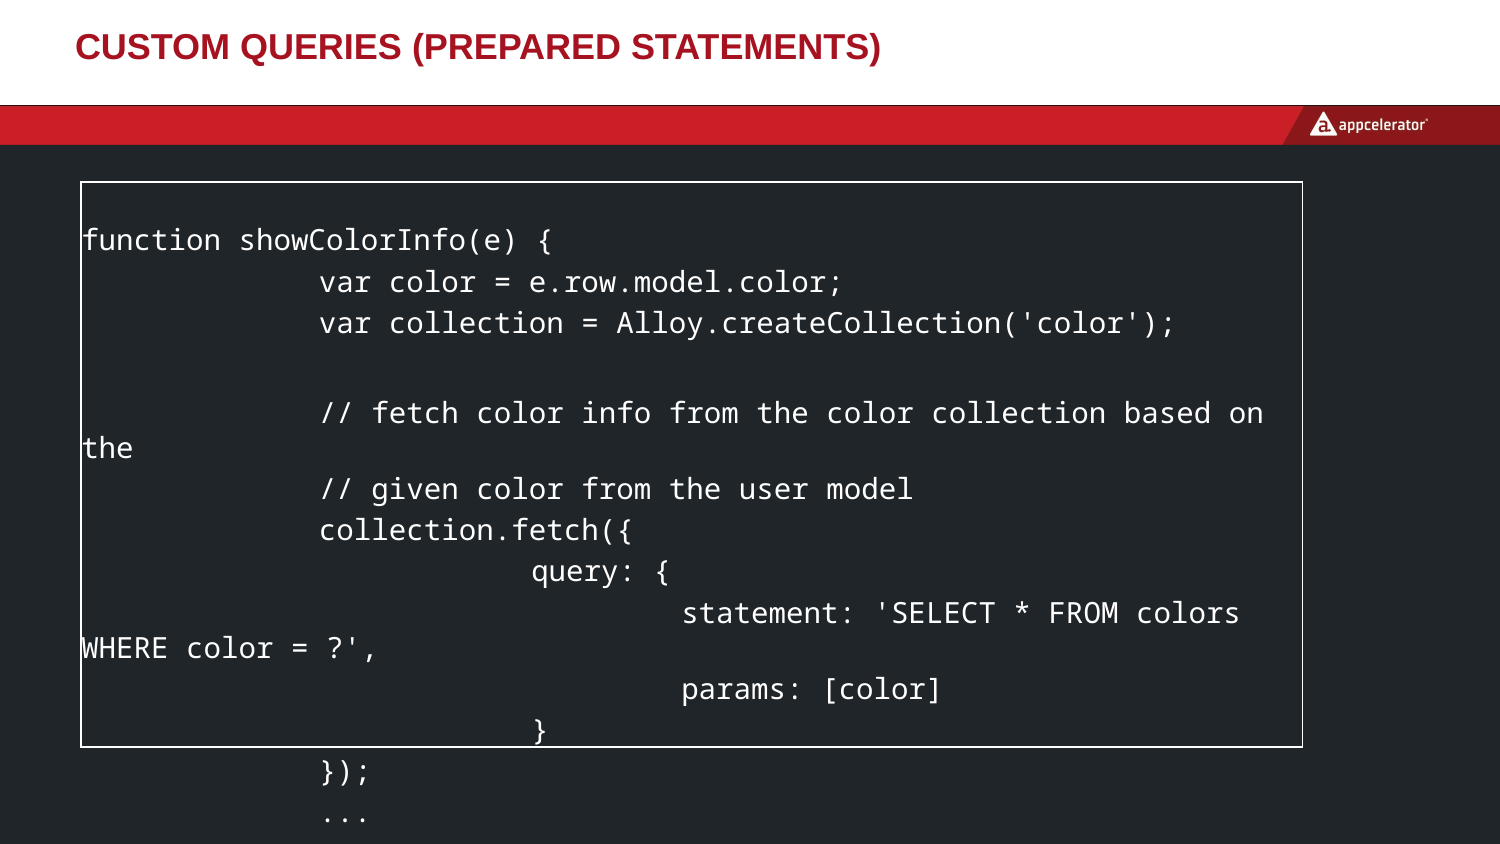

# Custom Queries (Prepared Statements)

function showColorInfo(e) {
	     var color = e.row.model.color;
	     var collection = Alloy.createCollection('color');

	     // fetch color info from the color collection based on the
	     // given color from the user model
	     collection.fetch({
			query: {
				statement: 'SELECT * FROM colors WHERE color = ?',
				params: [color]
			}
	     });
	     ...